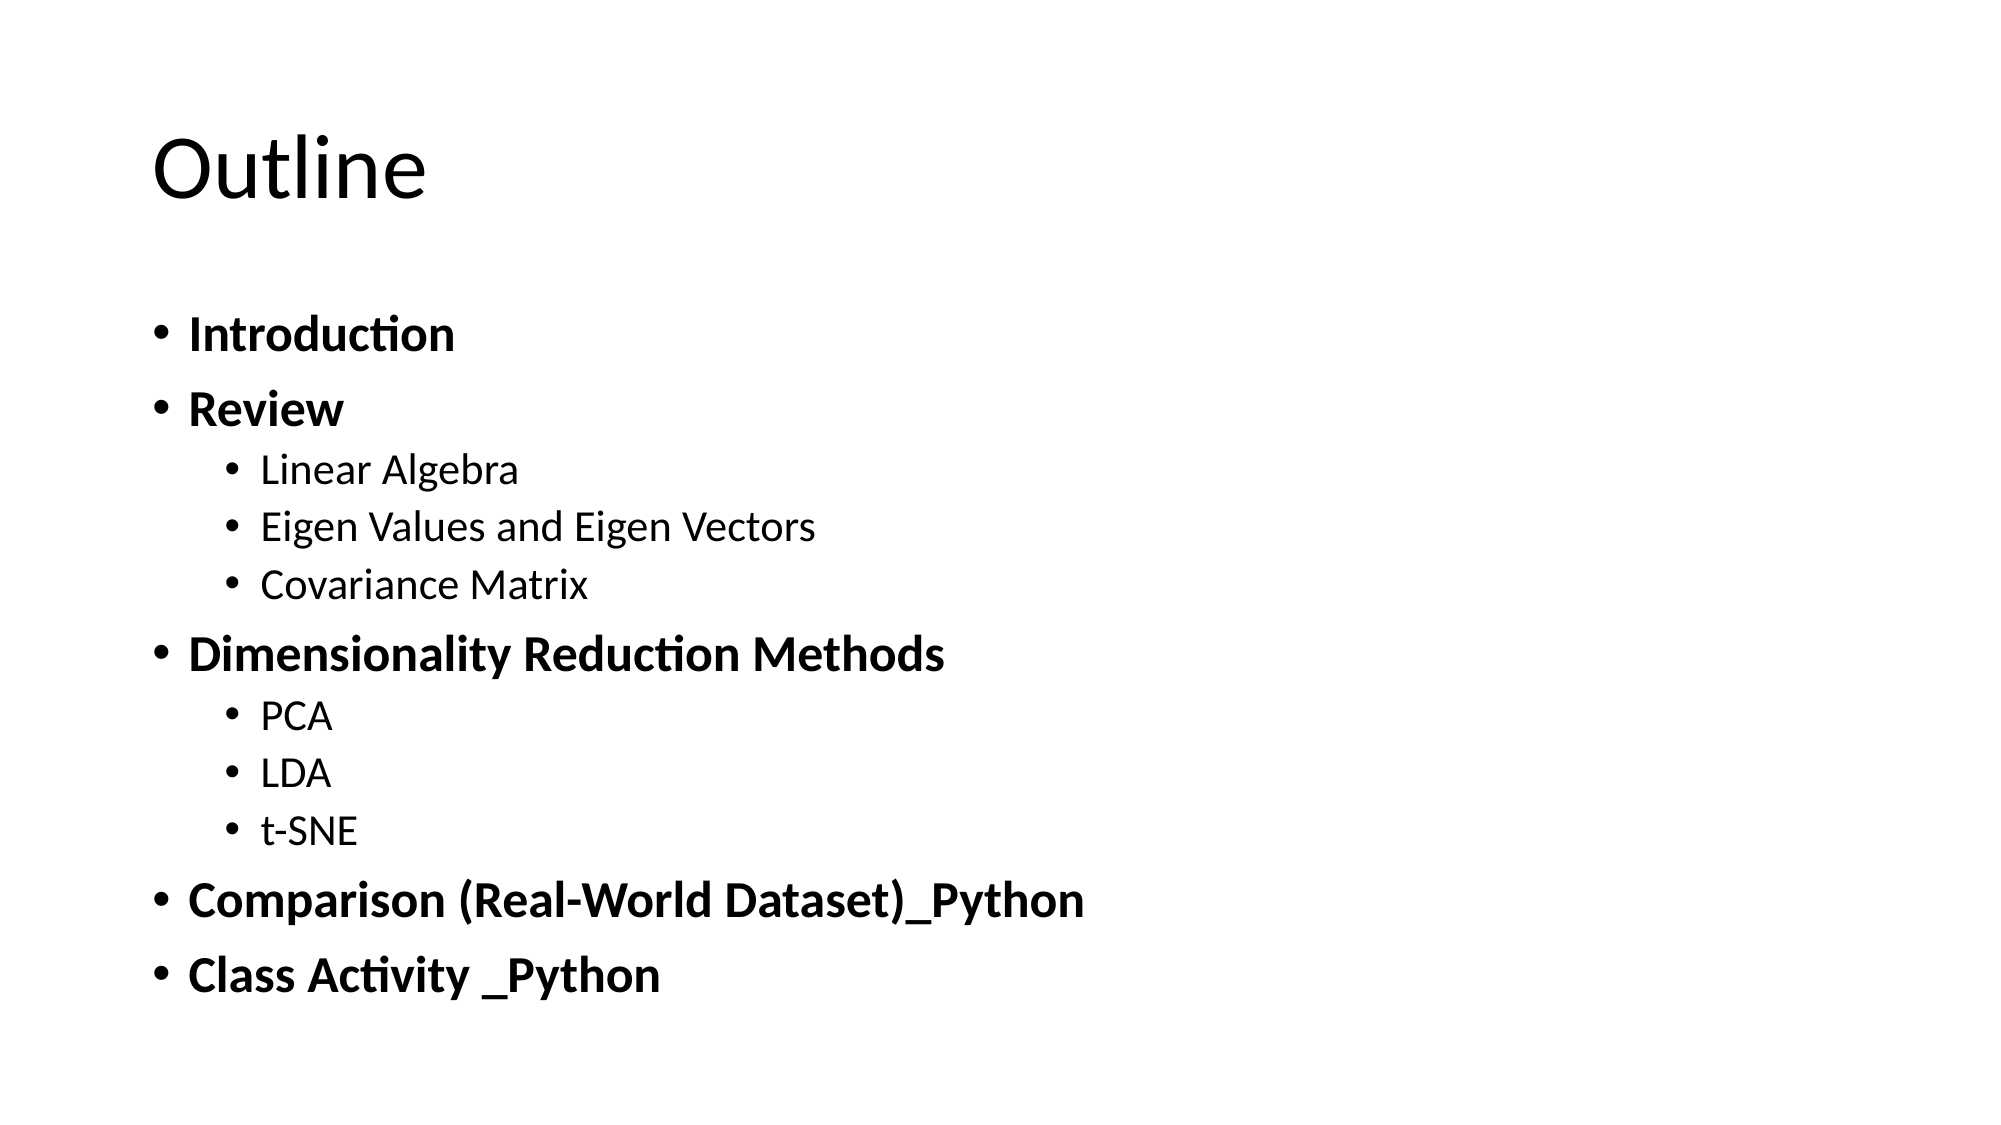

# Outline
Introduction
Review
Linear Algebra
Eigen Values and Eigen Vectors
Covariance Matrix
Dimensionality Reduction Methods
PCA
LDA
t-SNE
Comparison (Real-World Dataset)_Python
Class Activity _Python